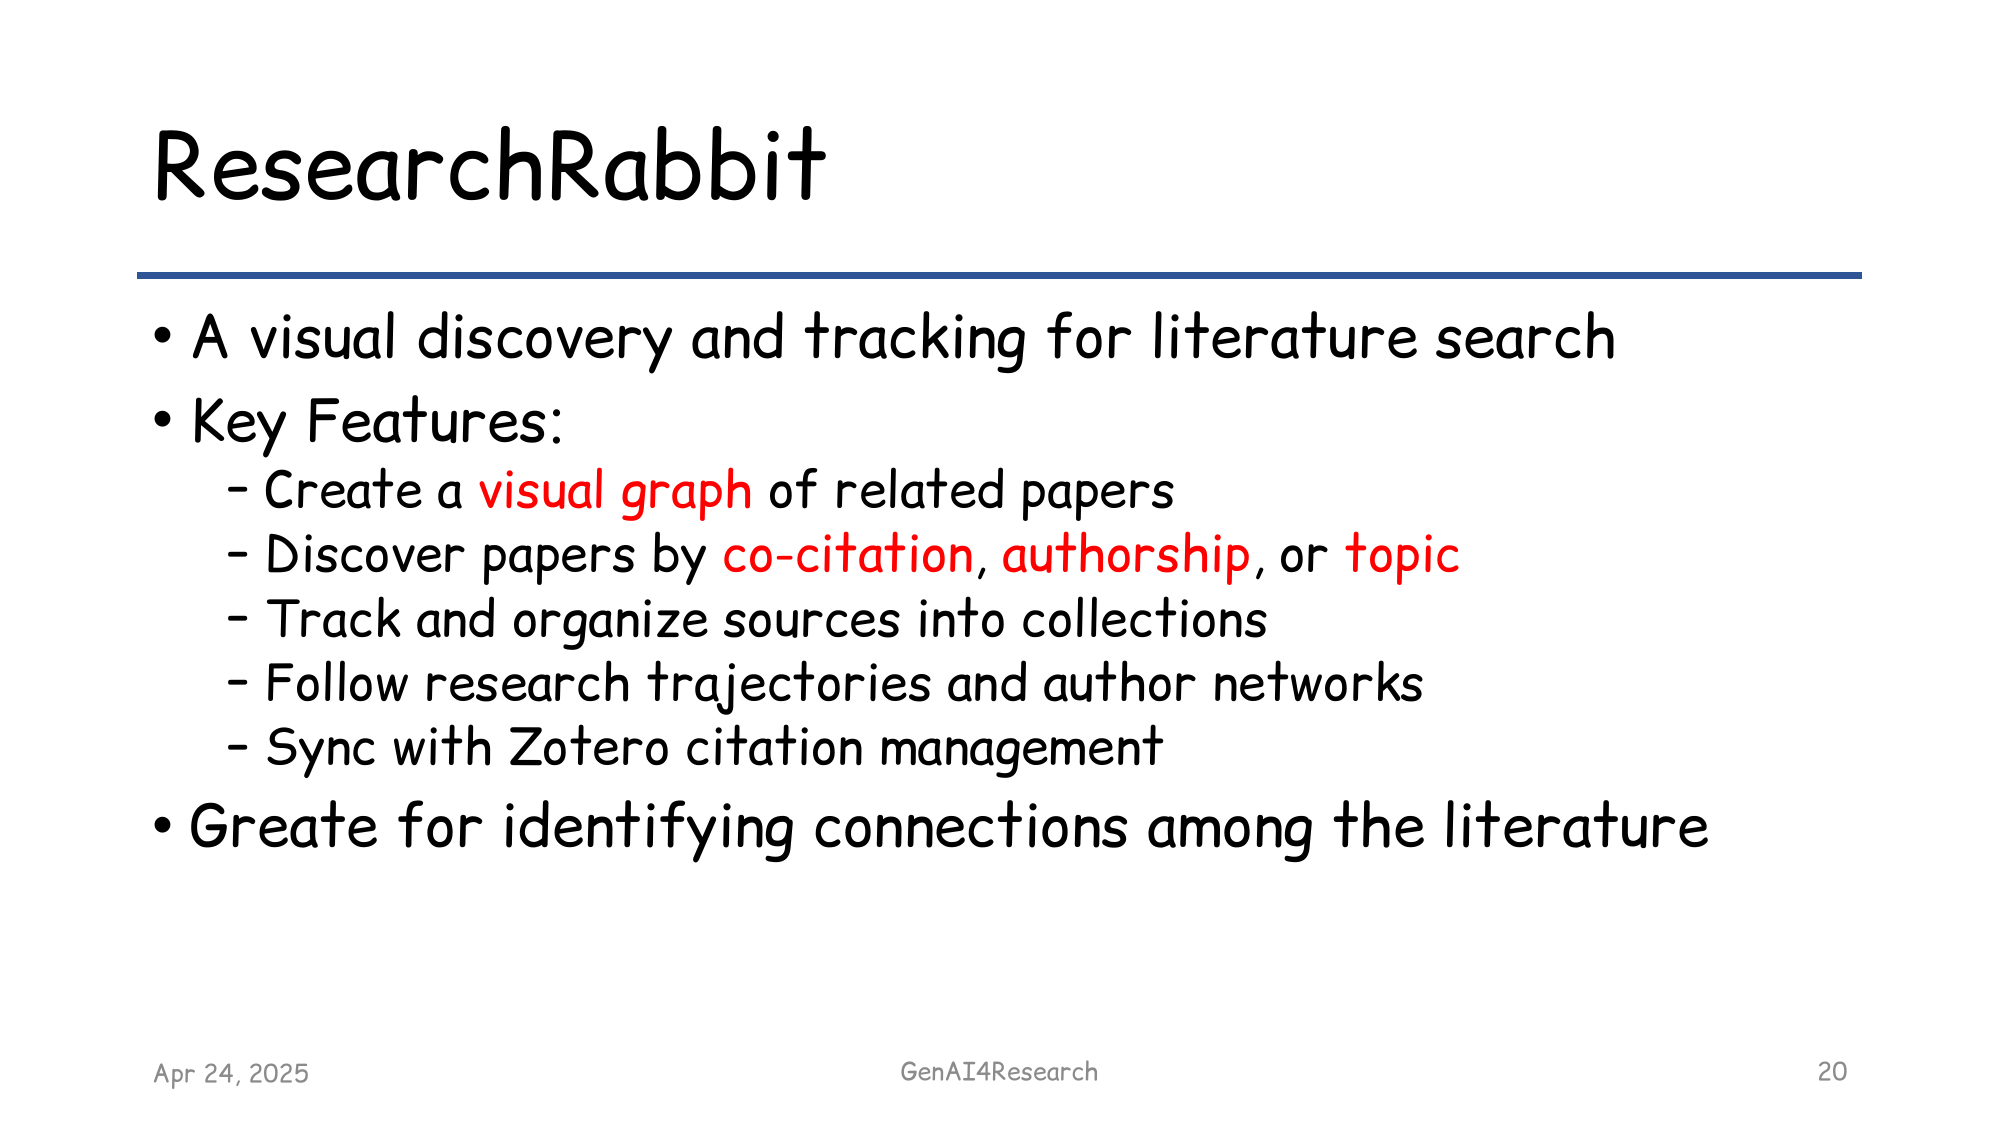

# ResearchRabbit
A visual discovery and tracking for literature search
Key Features:
Create a visual graph of related papers
Discover papers by co-citation, authorship, or topic
Track and organize sources into collections
Follow research trajectories and author networks
Sync with Zotero citation management
Greate for identifying connections among the literature
Apr 24, 2025
GenAI4Research
20